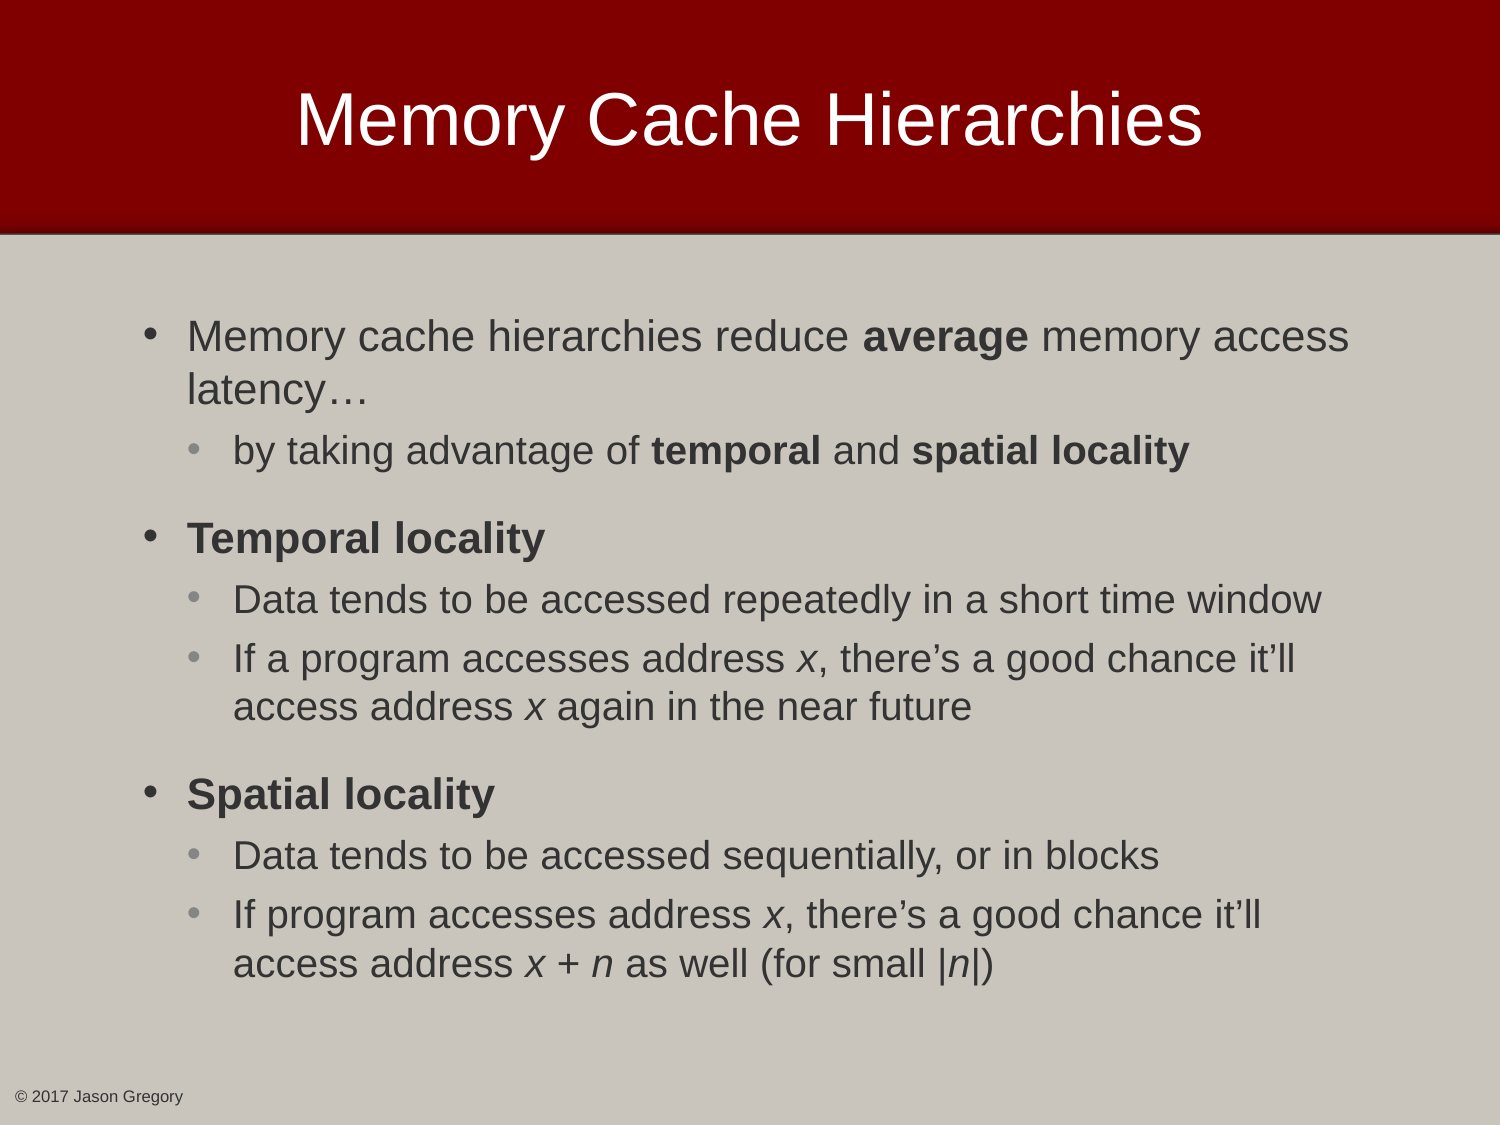

# Memory Cache Hierarchies
Memory cache hierarchies reduce average memory access latency…
by taking advantage of temporal and spatial locality
Temporal locality
Data tends to be accessed repeatedly in a short time window
If a program accesses address x, there’s a good chance it’ll access address x again in the near future
Spatial locality
Data tends to be accessed sequentially, or in blocks
If program accesses address x, there’s a good chance it’ll access address x + n as well (for small |n|)
© 2017 Jason Gregory